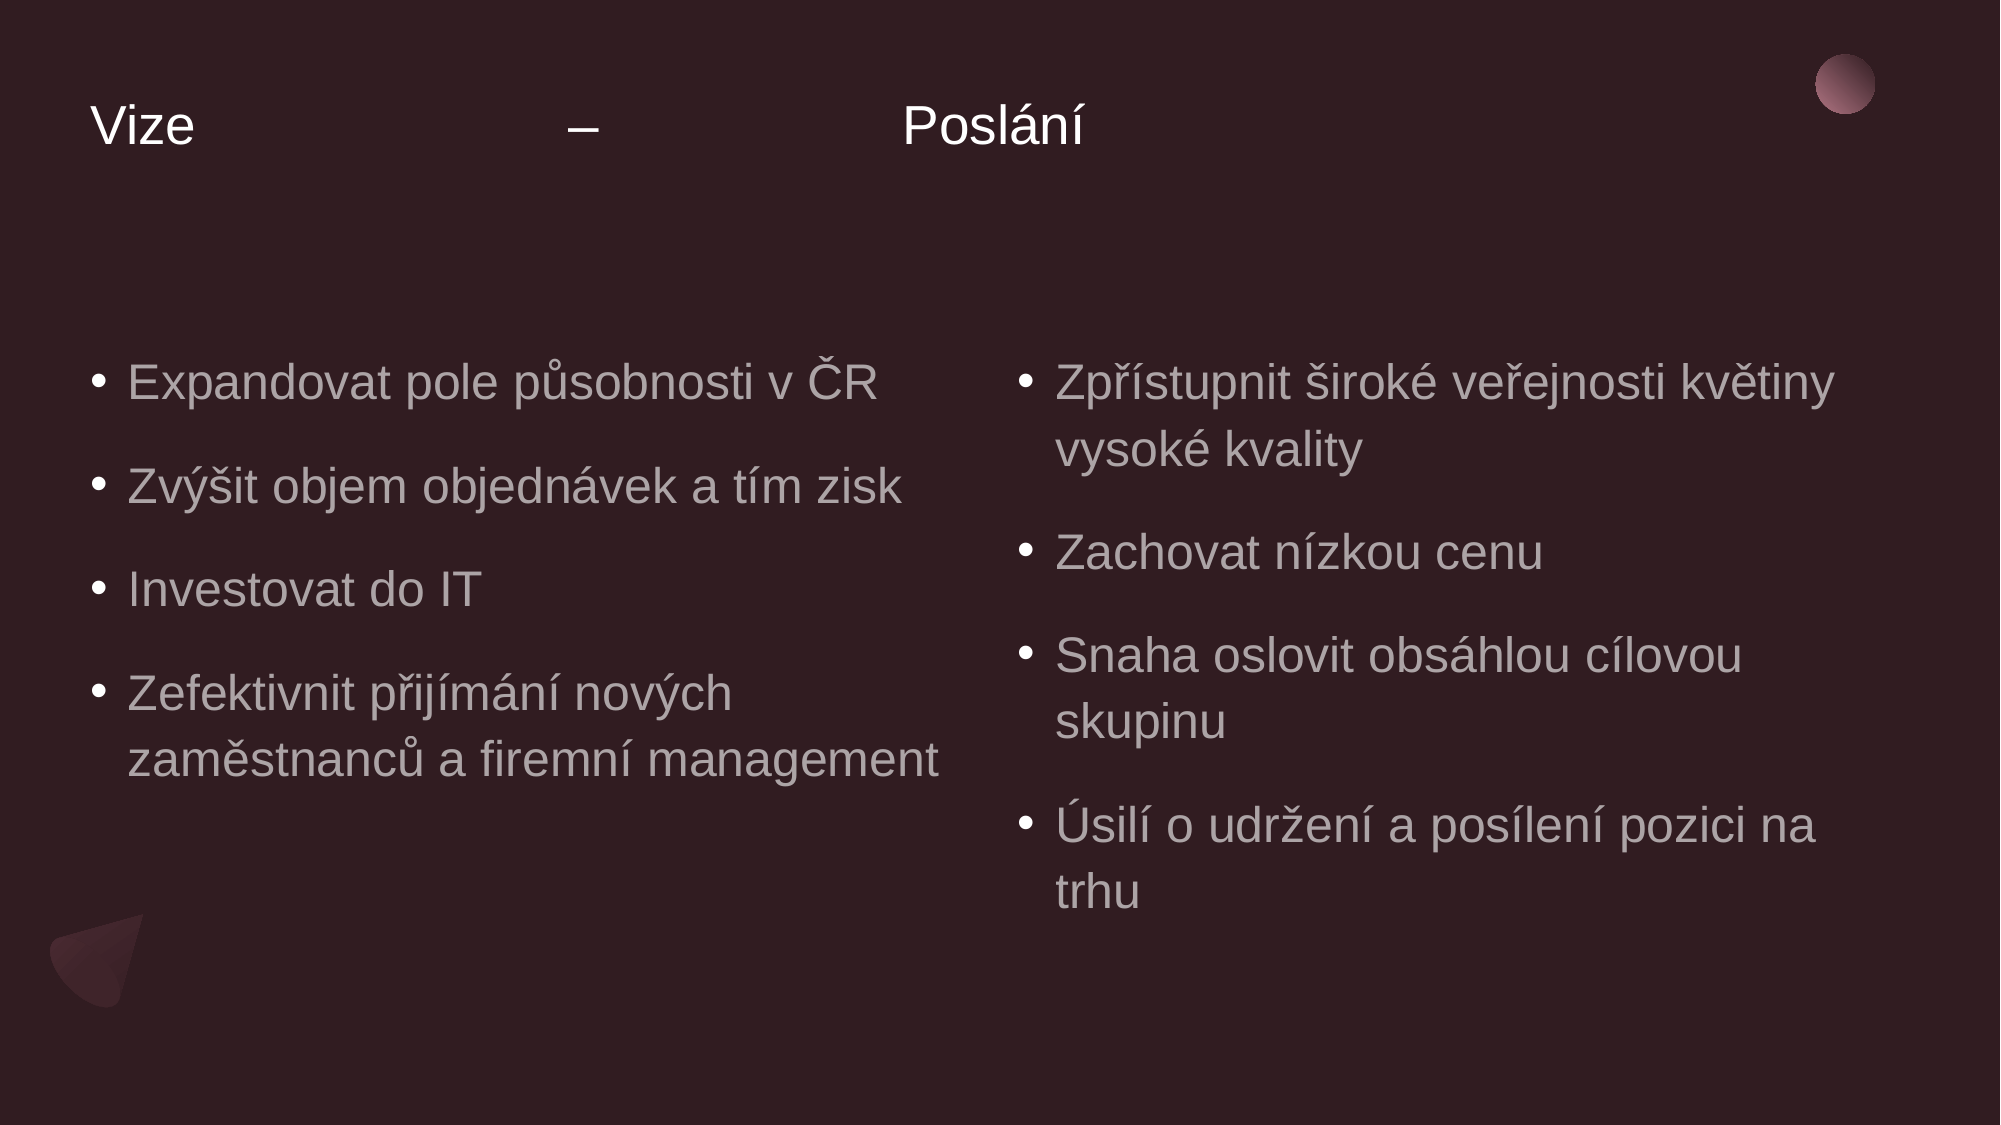

# Vize	–	Poslání
Expandovat pole působnosti v ČR
Zvýšit objem objednávek a tím zisk
Investovat do IT
Zefektivnit přijímání nových zaměstnanců a firemní management
Zpřístupnit široké veřejnosti květiny vysoké kvality
Zachovat nízkou cenu
Snaha oslovit obsáhlou cílovou skupinu
Úsilí o udržení a posílení pozici na trhu